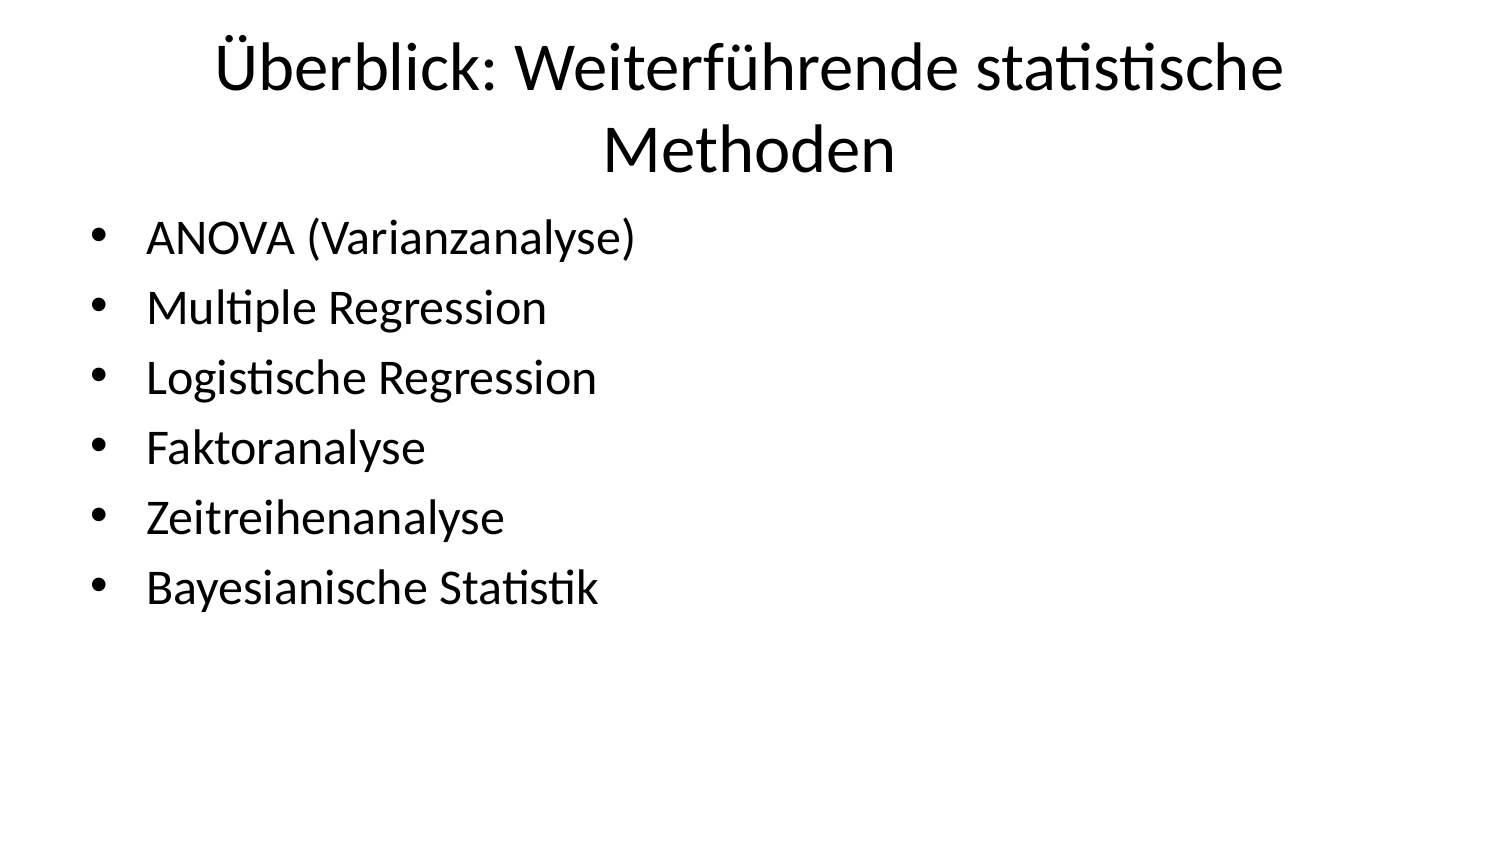

# Überblick: Weiterführende statistische Methoden
ANOVA (Varianzanalyse)
Multiple Regression
Logistische Regression
Faktoranalyse
Zeitreihenanalyse
Bayesianische Statistik